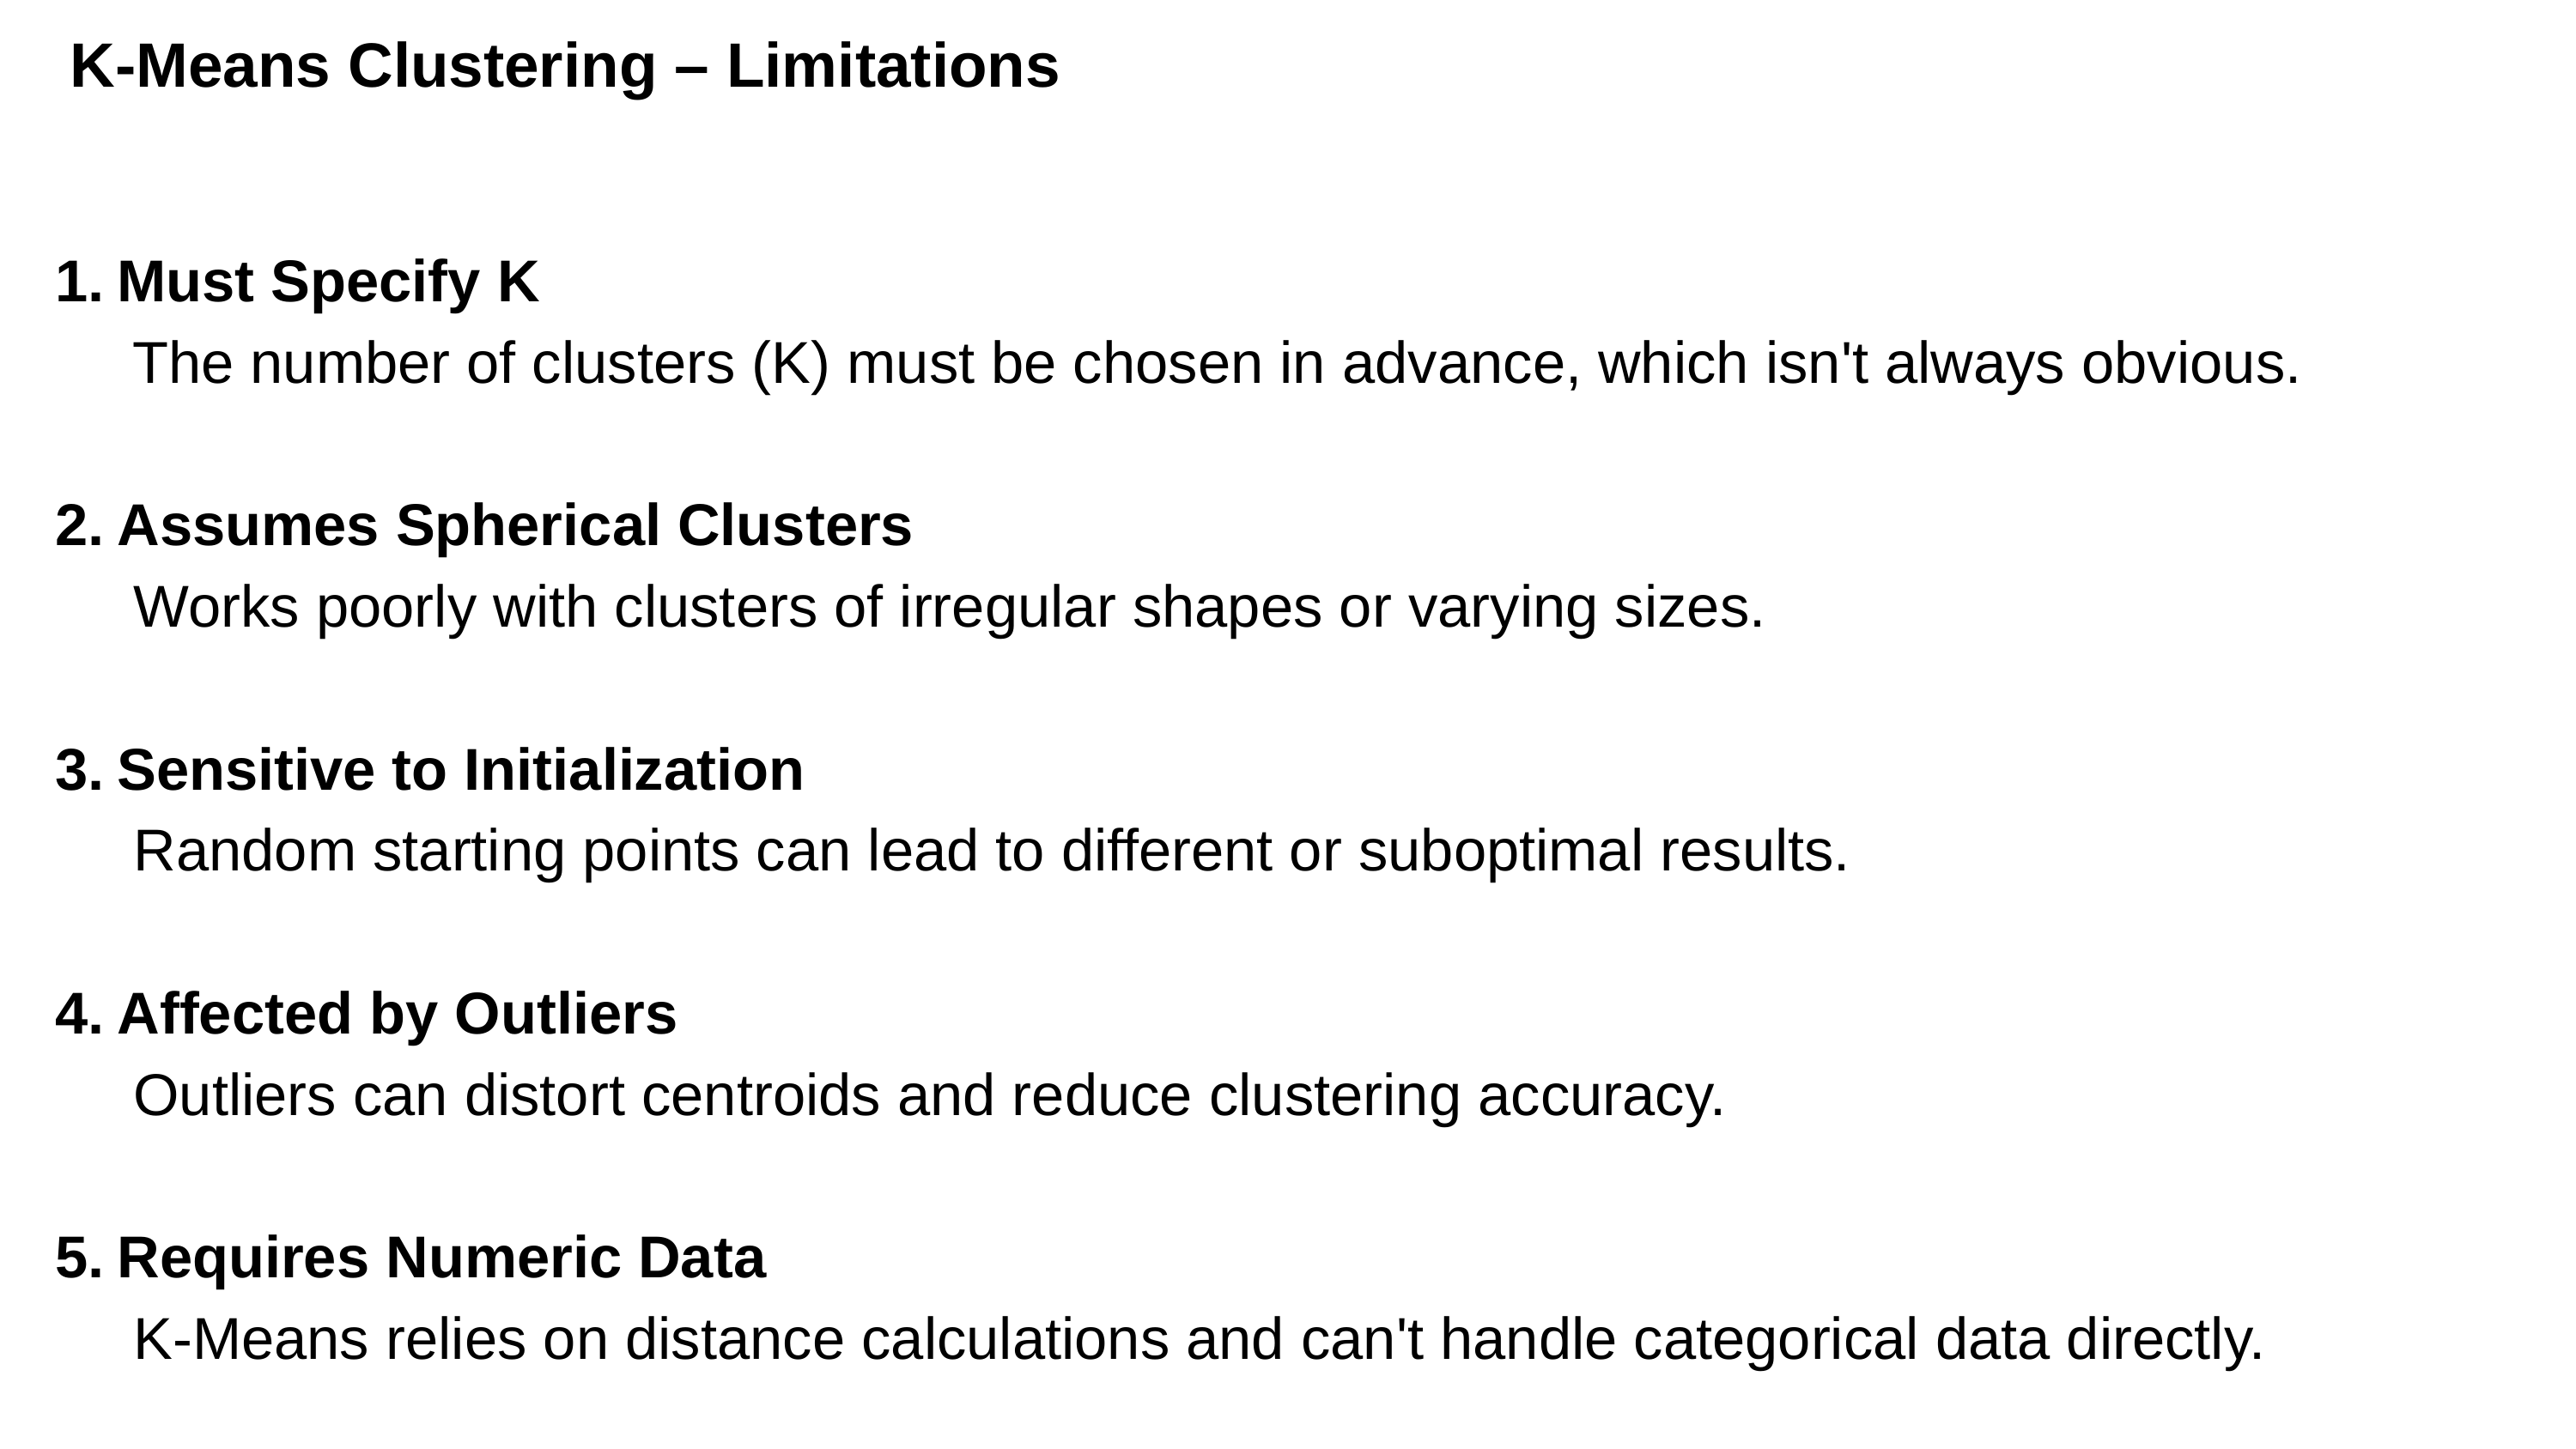

K-Means Clustering – Limitations

Must Specify K
 The number of clusters (K) must be chosen in advance, which isn't always obvious.
Assumes Spherical Clusters
 Works poorly with clusters of irregular shapes or varying sizes.
Sensitive to Initialization
 Random starting points can lead to different or suboptimal results.
Affected by Outliers
 Outliers can distort centroids and reduce clustering accuracy.
Requires Numeric Data
 K-Means relies on distance calculations and can't handle categorical data directly.